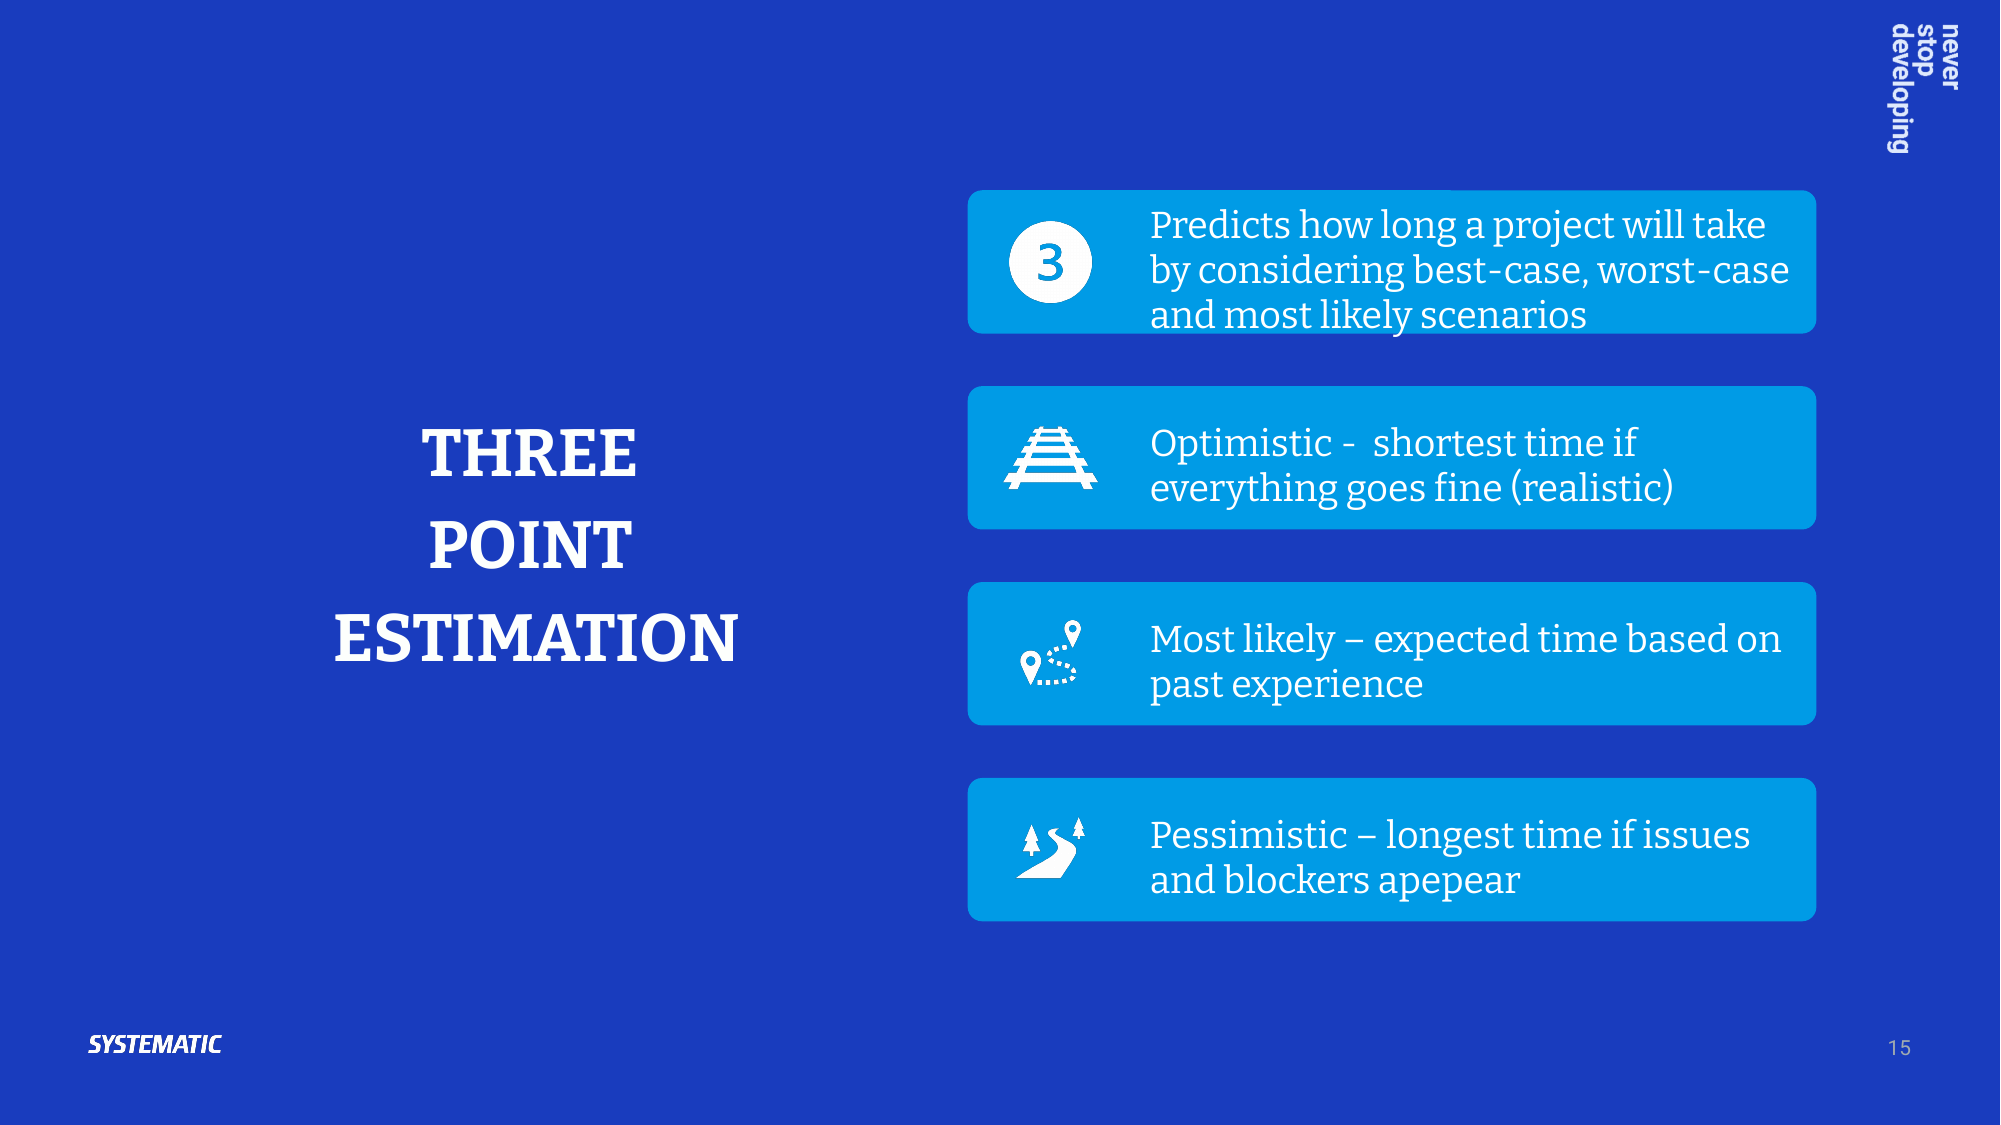

Predicts how long a project will take by considering best-case, worst-case and most likely scenarios
Optimistic -  shortest time if everything goes fine (realistic)
Most likely – expected time based on past experience
Pessimistic – longest time if issues and blockers apepear
THREE
POINT
ESTIMATION
MENTORING IN CONFIDENCE
15